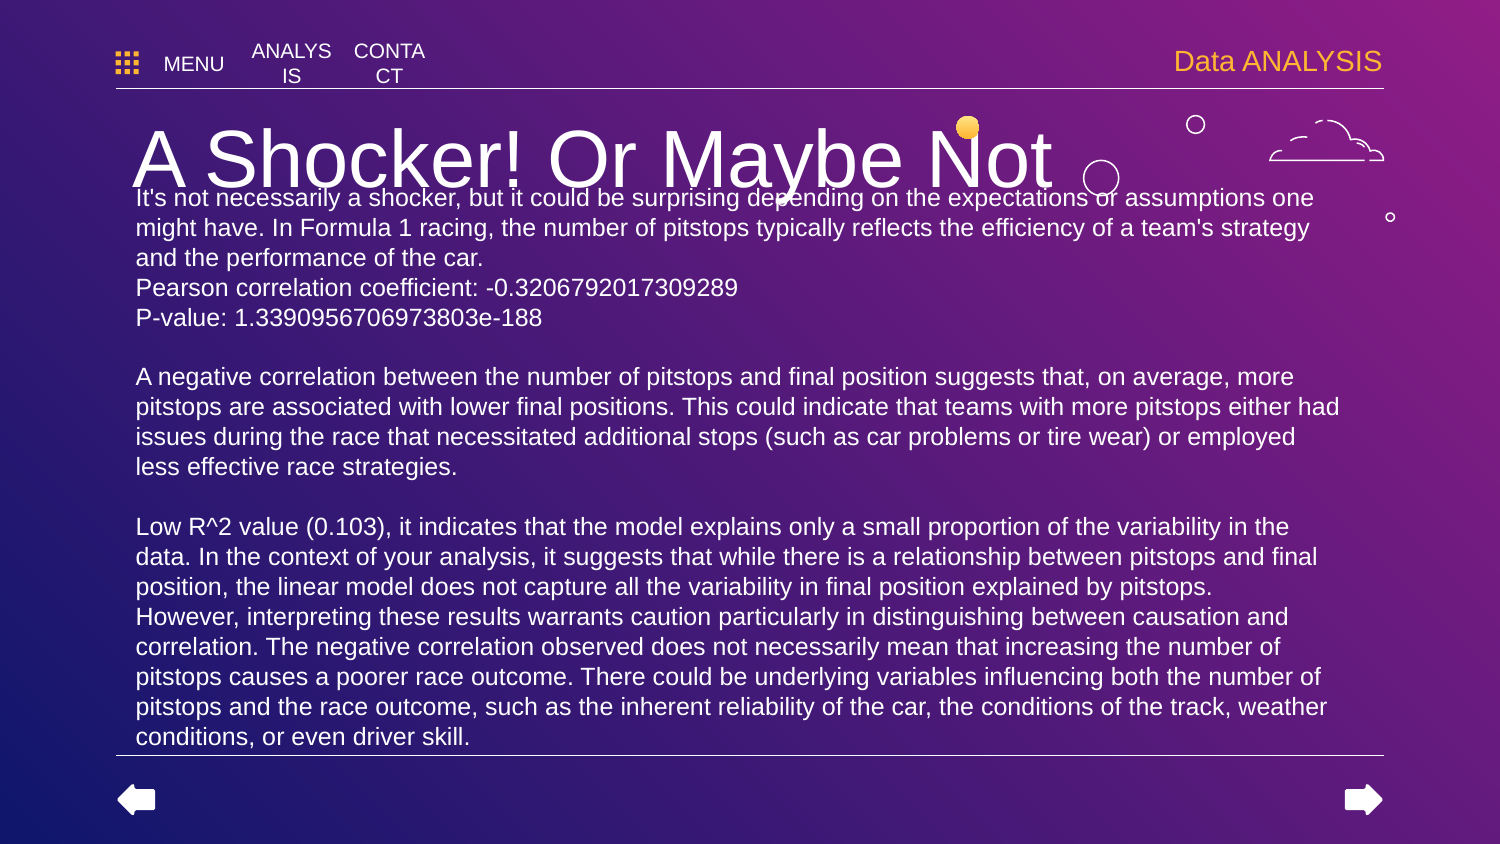

Data ANALYSIS
MENU
ANALYSIS
CONTACT

# A Shocker! Or Maybe Not

It's not necessarily a shocker, but it could be surprising depending on the expectations or assumptions one might have. In Formula 1 racing, the number of pitstops typically reflects the efficiency of a team's strategy and the performance of the car.
Pearson correlation coefficient: -0.3206792017309289
P-value: 1.3390956706973803e-188

A negative correlation between the number of pitstops and final position suggests that, on average, more pitstops are associated with lower final positions. This could indicate that teams with more pitstops either had issues during the race that necessitated additional stops (such as car problems or tire wear) or employed less effective race strategies.

Low R^2 value (0.103), it indicates that the model explains only a small proportion of the variability in the data. In the context of your analysis, it suggests that while there is a relationship between pitstops and final position, the linear model does not capture all the variability in final position explained by pitstops.
However, interpreting these results warrants caution particularly in distinguishing between causation and correlation. The negative correlation observed does not necessarily mean that increasing the number of pitstops causes a poorer race outcome. There could be underlying variables influencing both the number of pitstops and the race outcome, such as the inherent reliability of the car, the conditions of the track, weather conditions, or even driver skill.